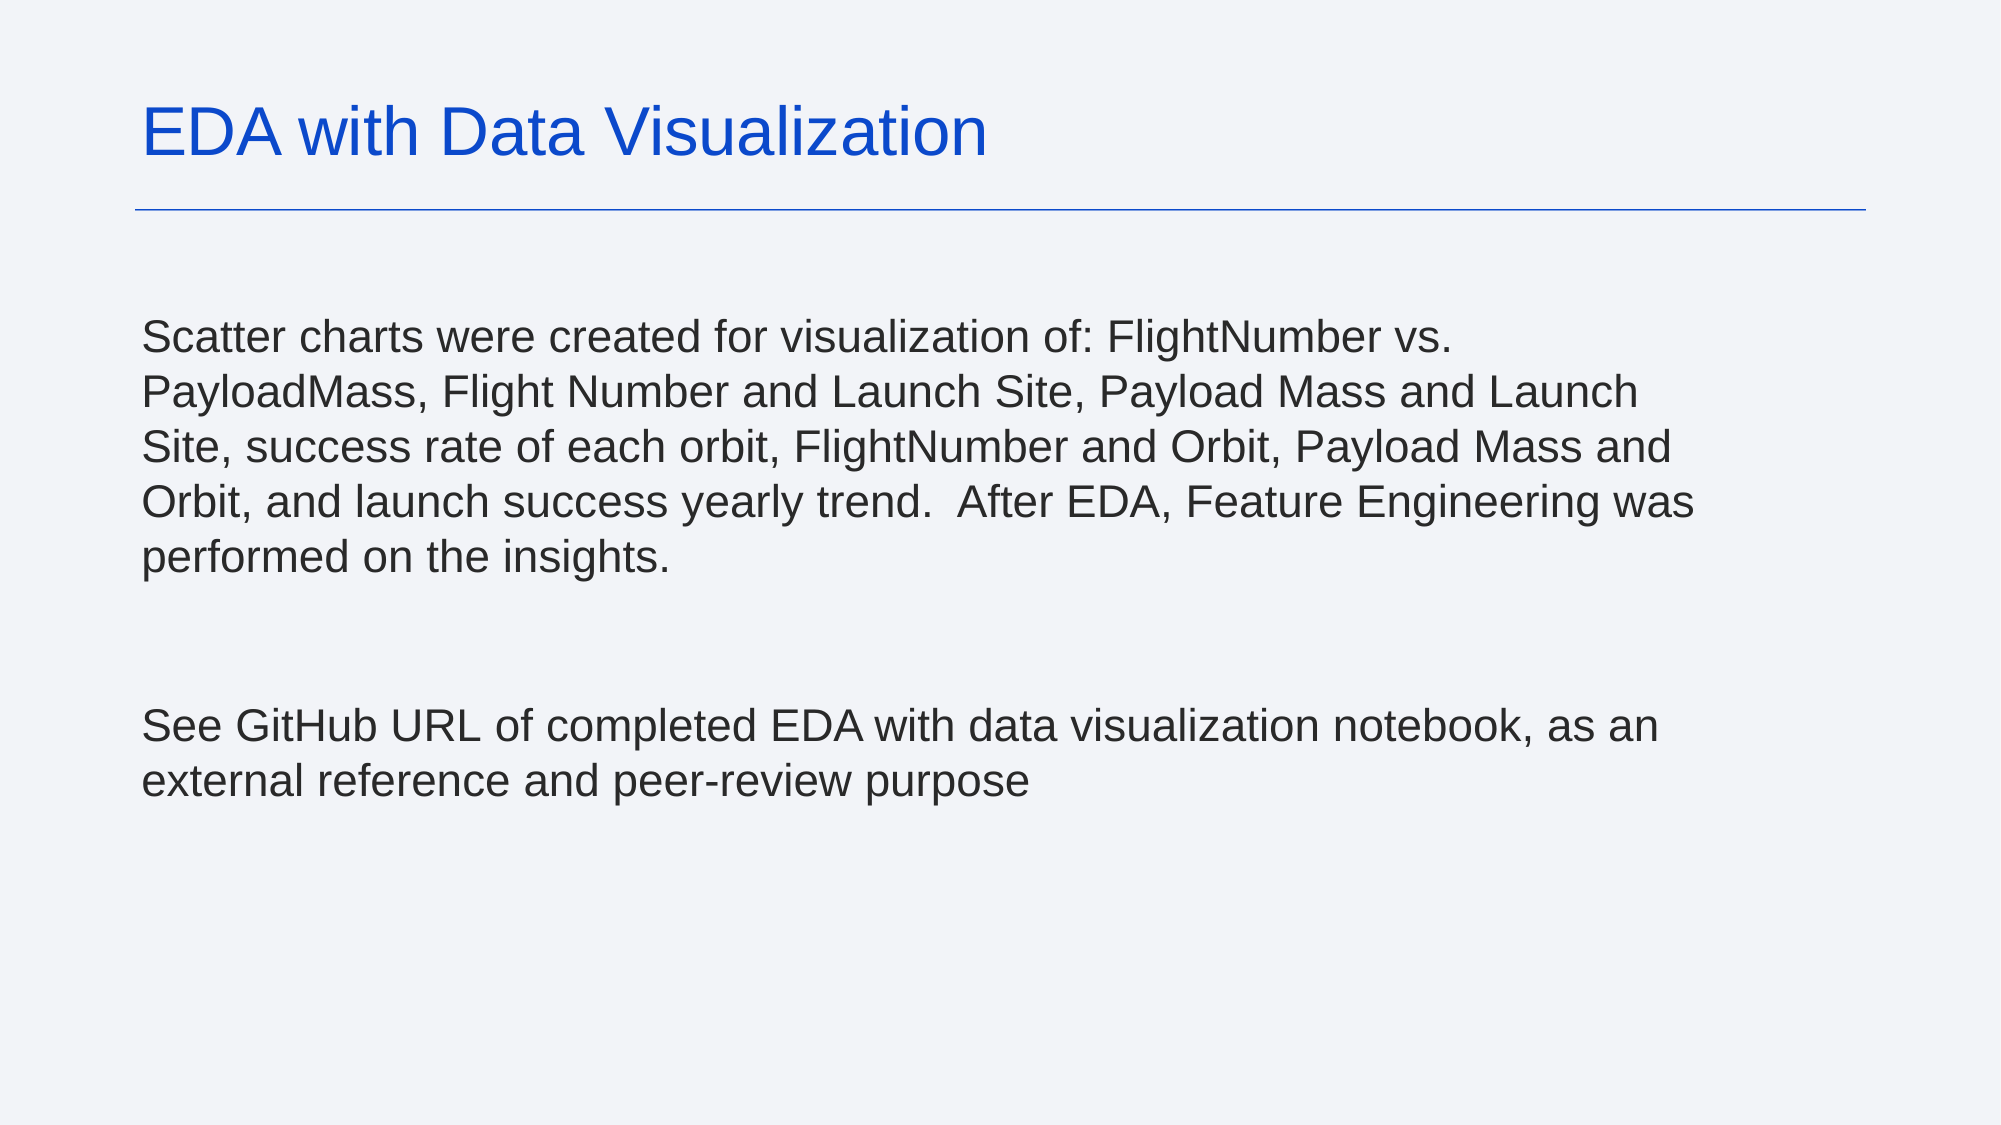

EDA with Data Visualization
# Scatter charts were created for visualization of: FlightNumber vs. PayloadMass, Flight Number and Launch Site, Payload Mass and Launch Site, success rate of each orbit, FlightNumber and Orbit, Payload Mass and Orbit, and launch success yearly trend.  After EDA, Feature Engineering was performed on the insights.

See GitHub URL of completed EDA with data visualization notebook, as an external reference and peer-review purpose